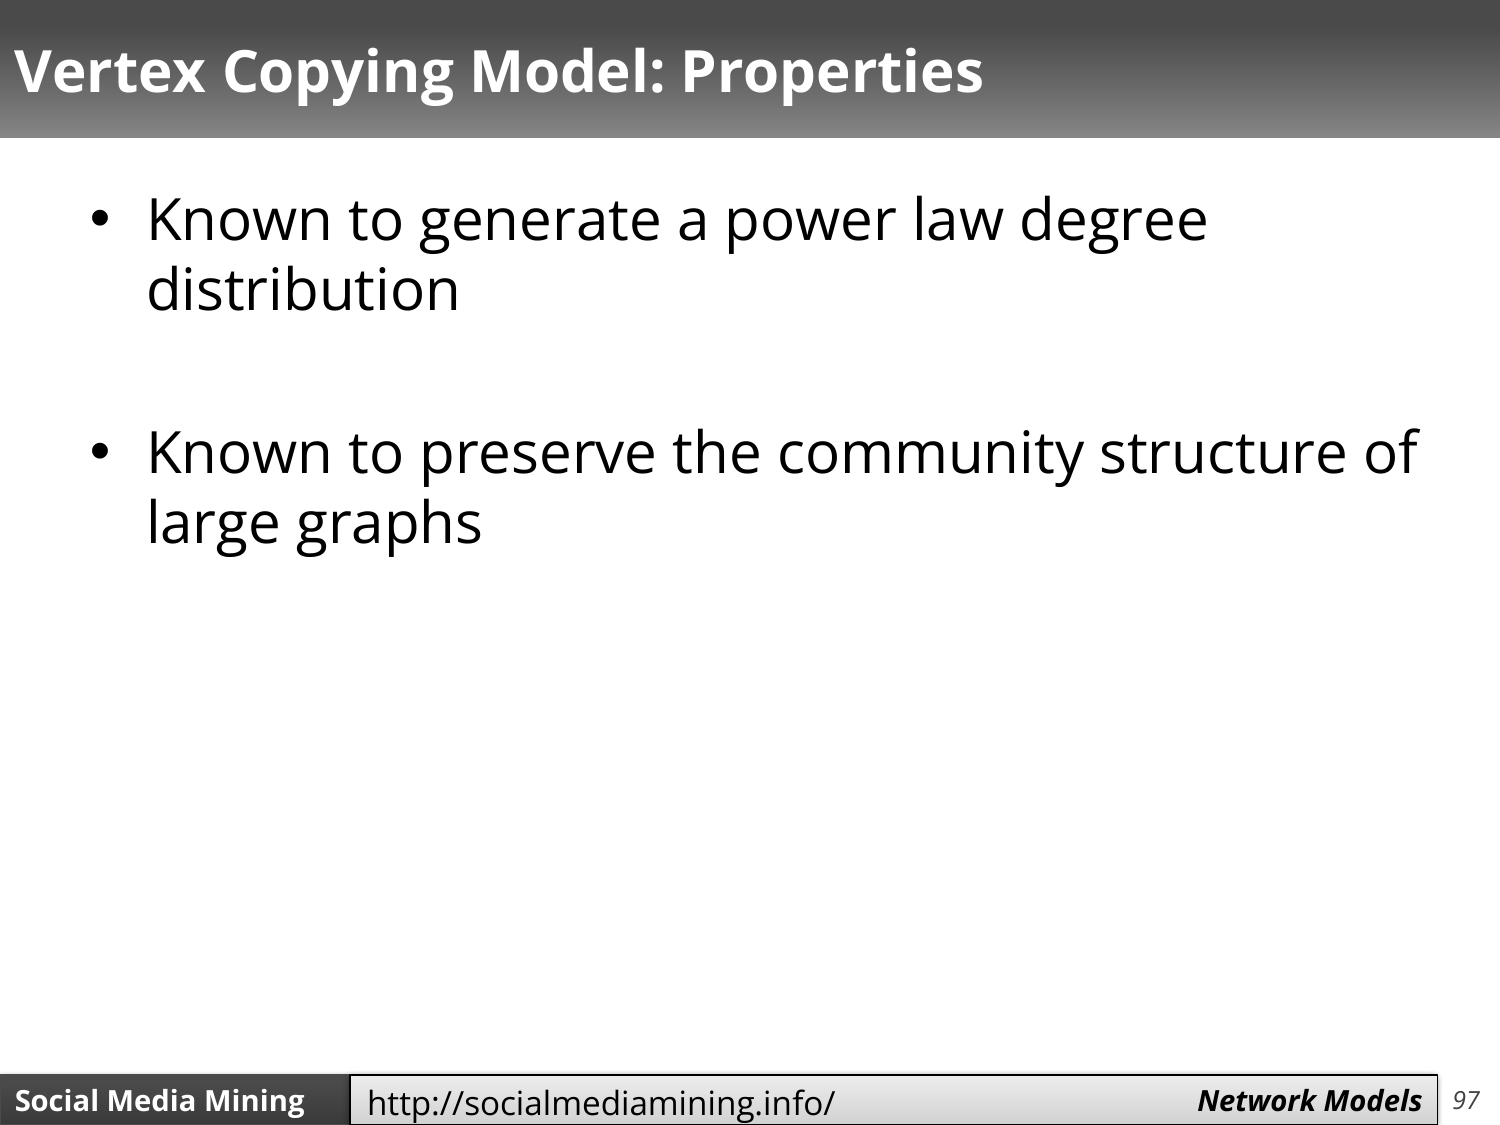

# Vertex Copying Model: Properties
Known to generate a power law degree distribution

Known to preserve the community structure of large graphs